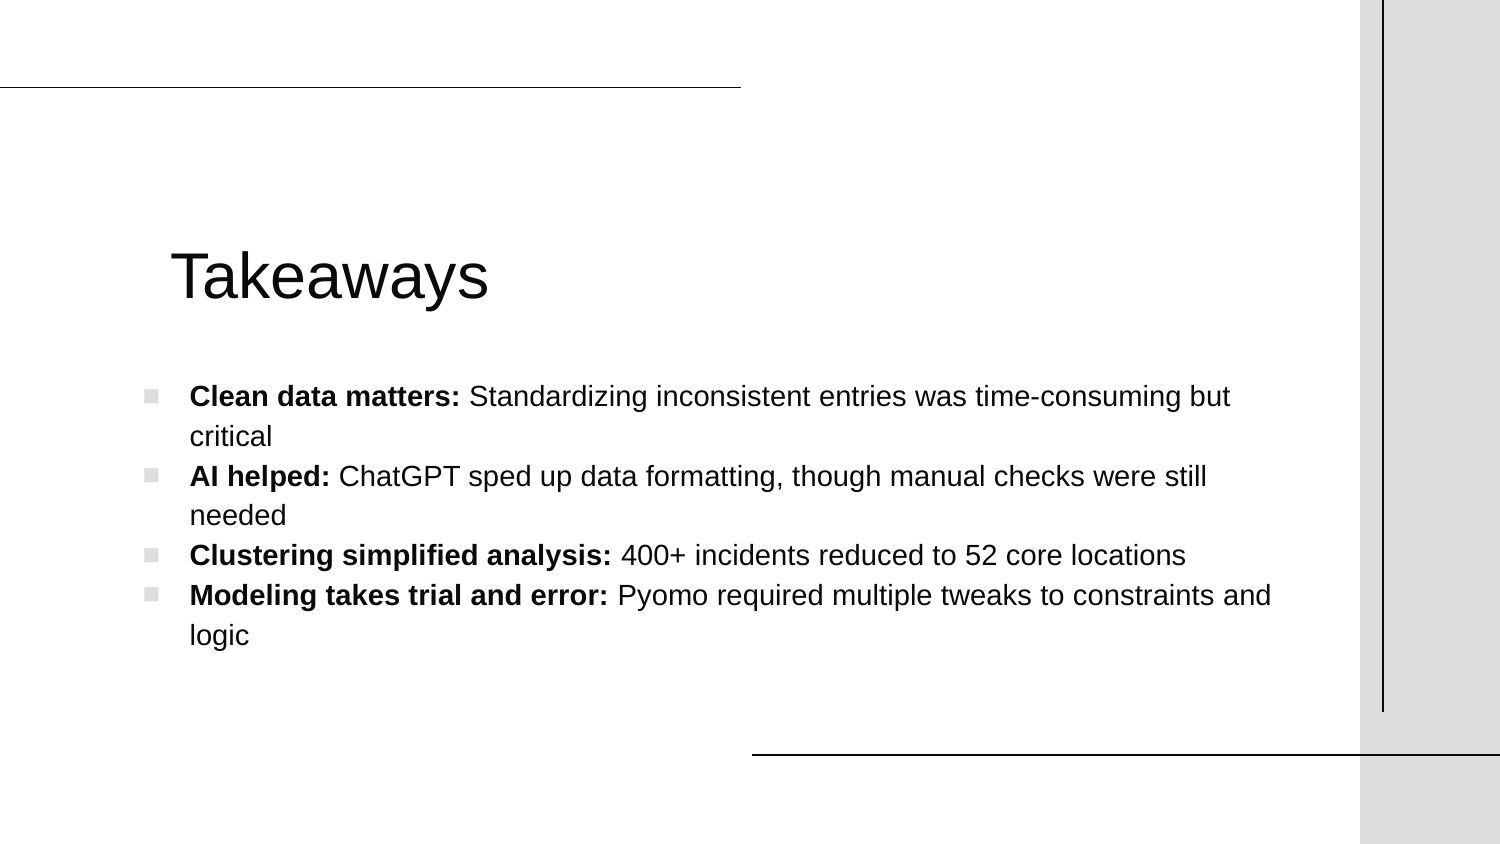

# Takeaways
Clean data matters: Standardizing inconsistent entries was time-consuming but critical
AI helped: ChatGPT sped up data formatting, though manual checks were still needed
Clustering simplified analysis: 400+ incidents reduced to 52 core locations
Modeling takes trial and error: Pyomo required multiple tweaks to constraints and logic